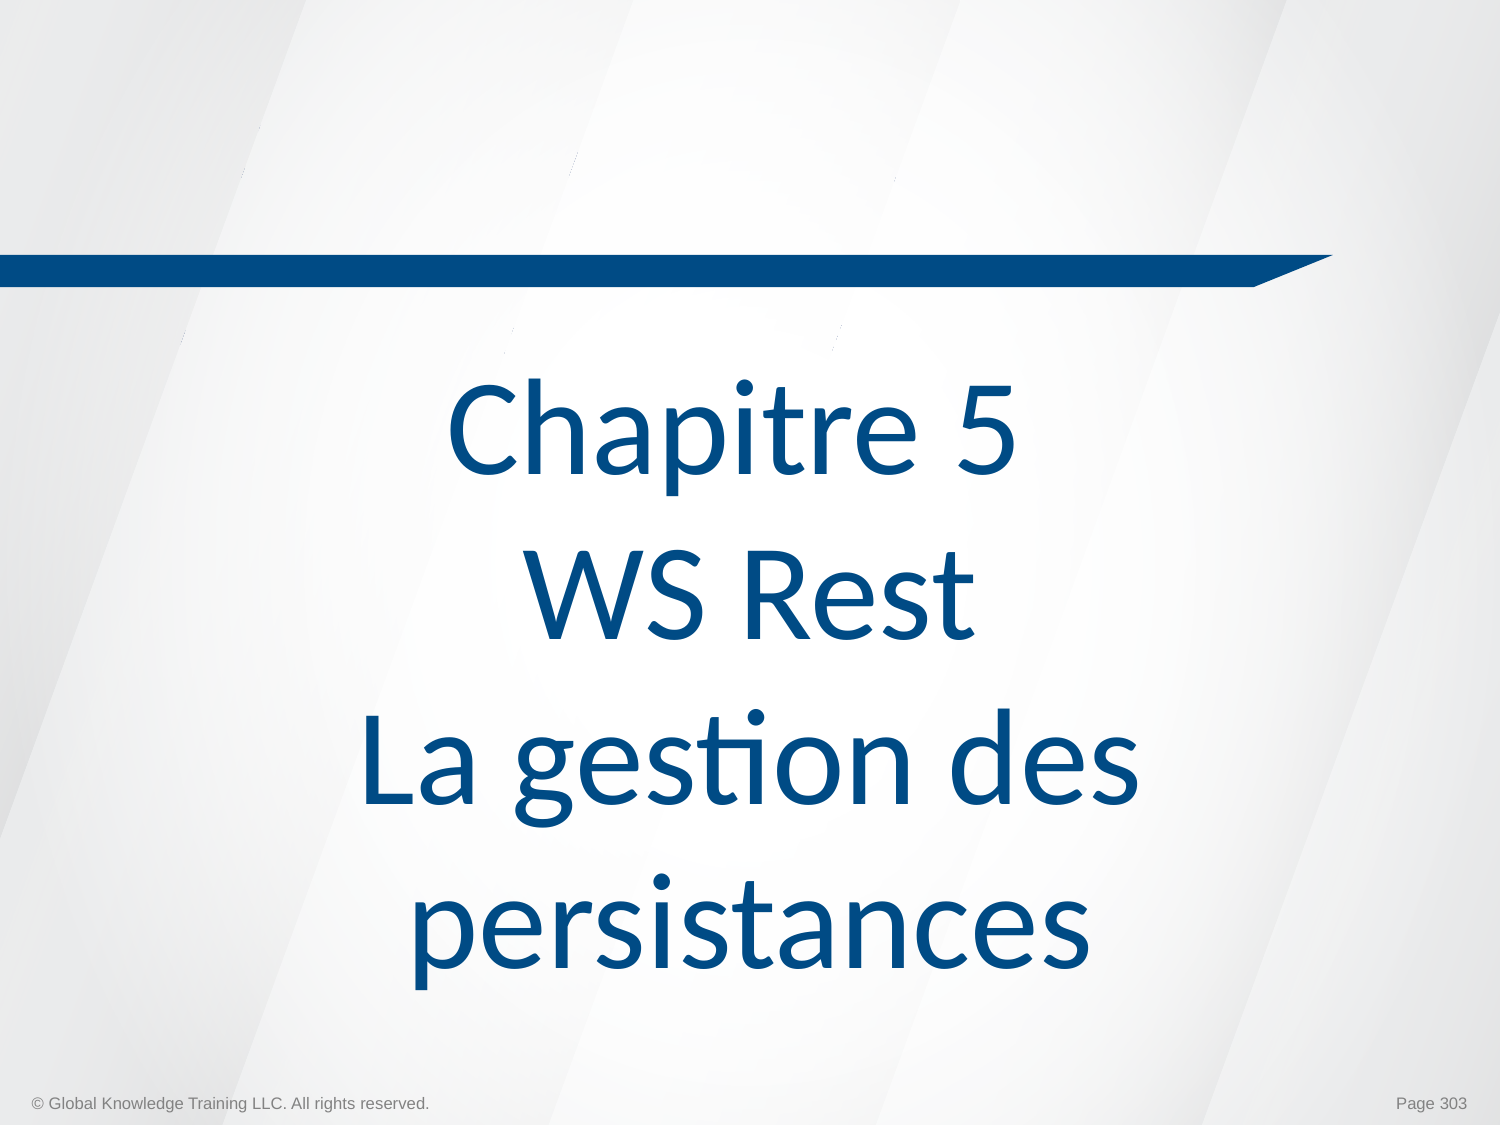

Chapitre 5
WS Rest
La gestion des persistances